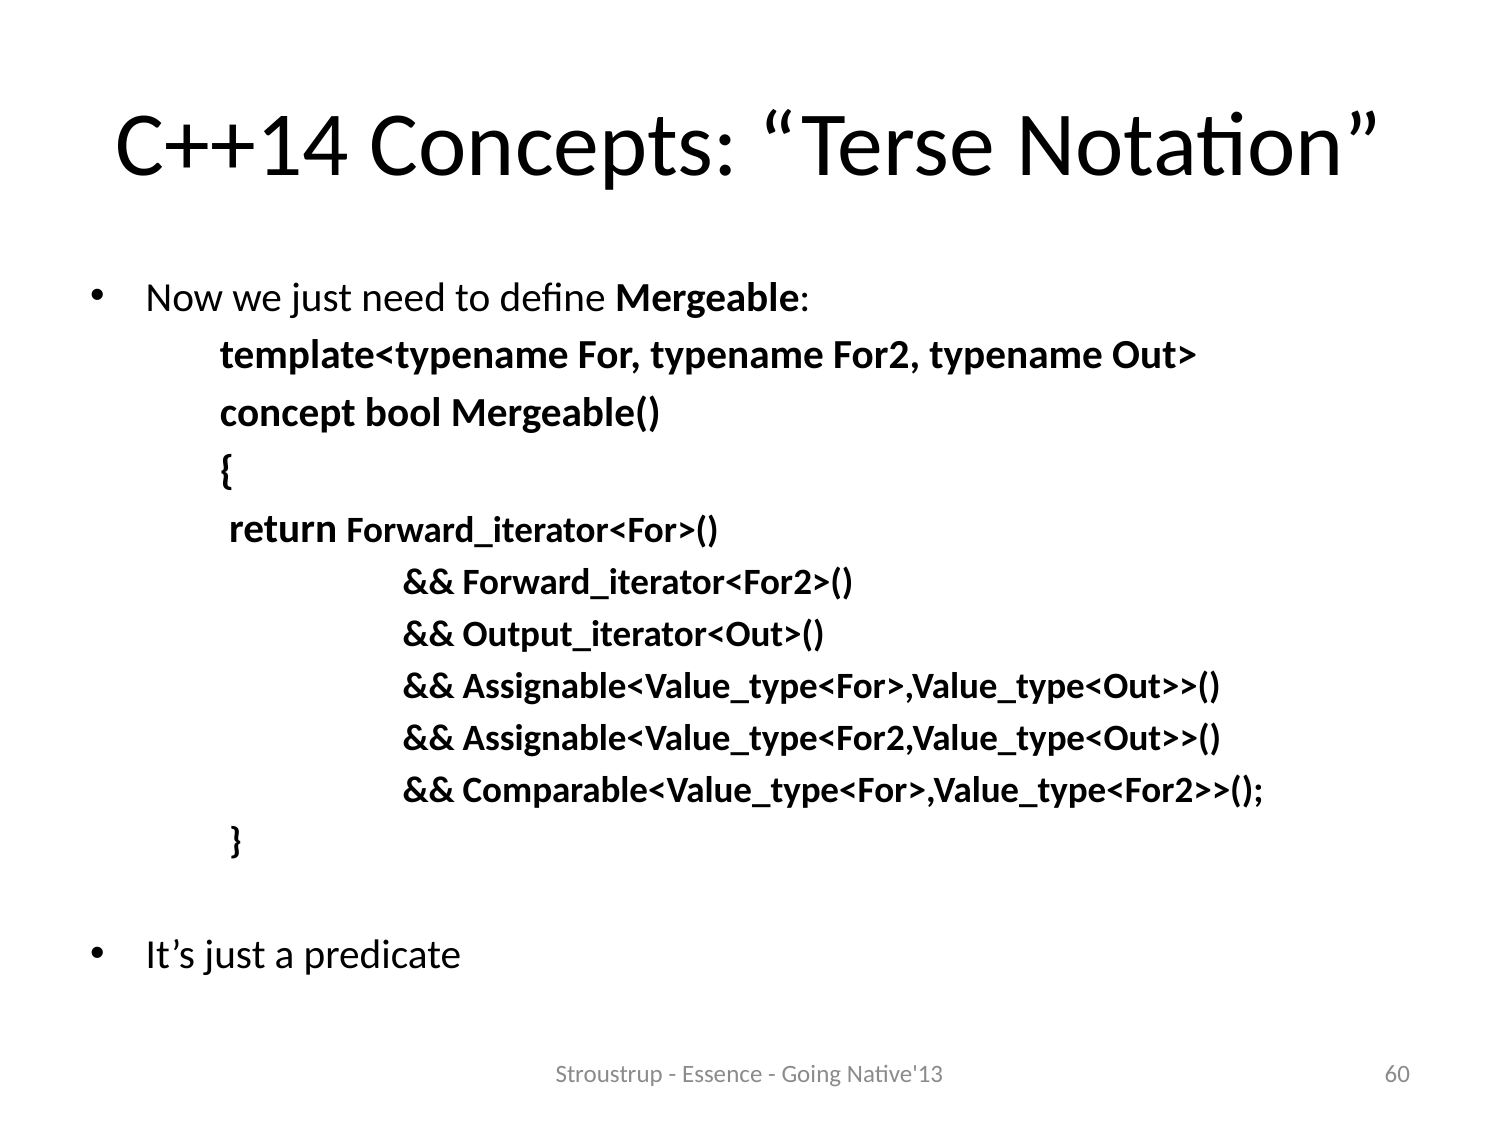

# C++14 Concepts: “Terse Notation”
Now we just need to define Mergeable:
template<typename For, typename For2, typename Out>
concept bool Mergeable()
{
		return Forward_iterator<For>()
	   	   && Forward_iterator<For2>()
	  	   && Output_iterator<Out>()
	   	   && Assignable<Value_type<For>,Value_type<Out>>()
	   	   && Assignable<Value_type<For2,Value_type<Out>>()
	   	   && Comparable<Value_type<For>,Value_type<For2>>();
}

It’s just a predicate
Stroustrup - Essence - Going Native'13
60